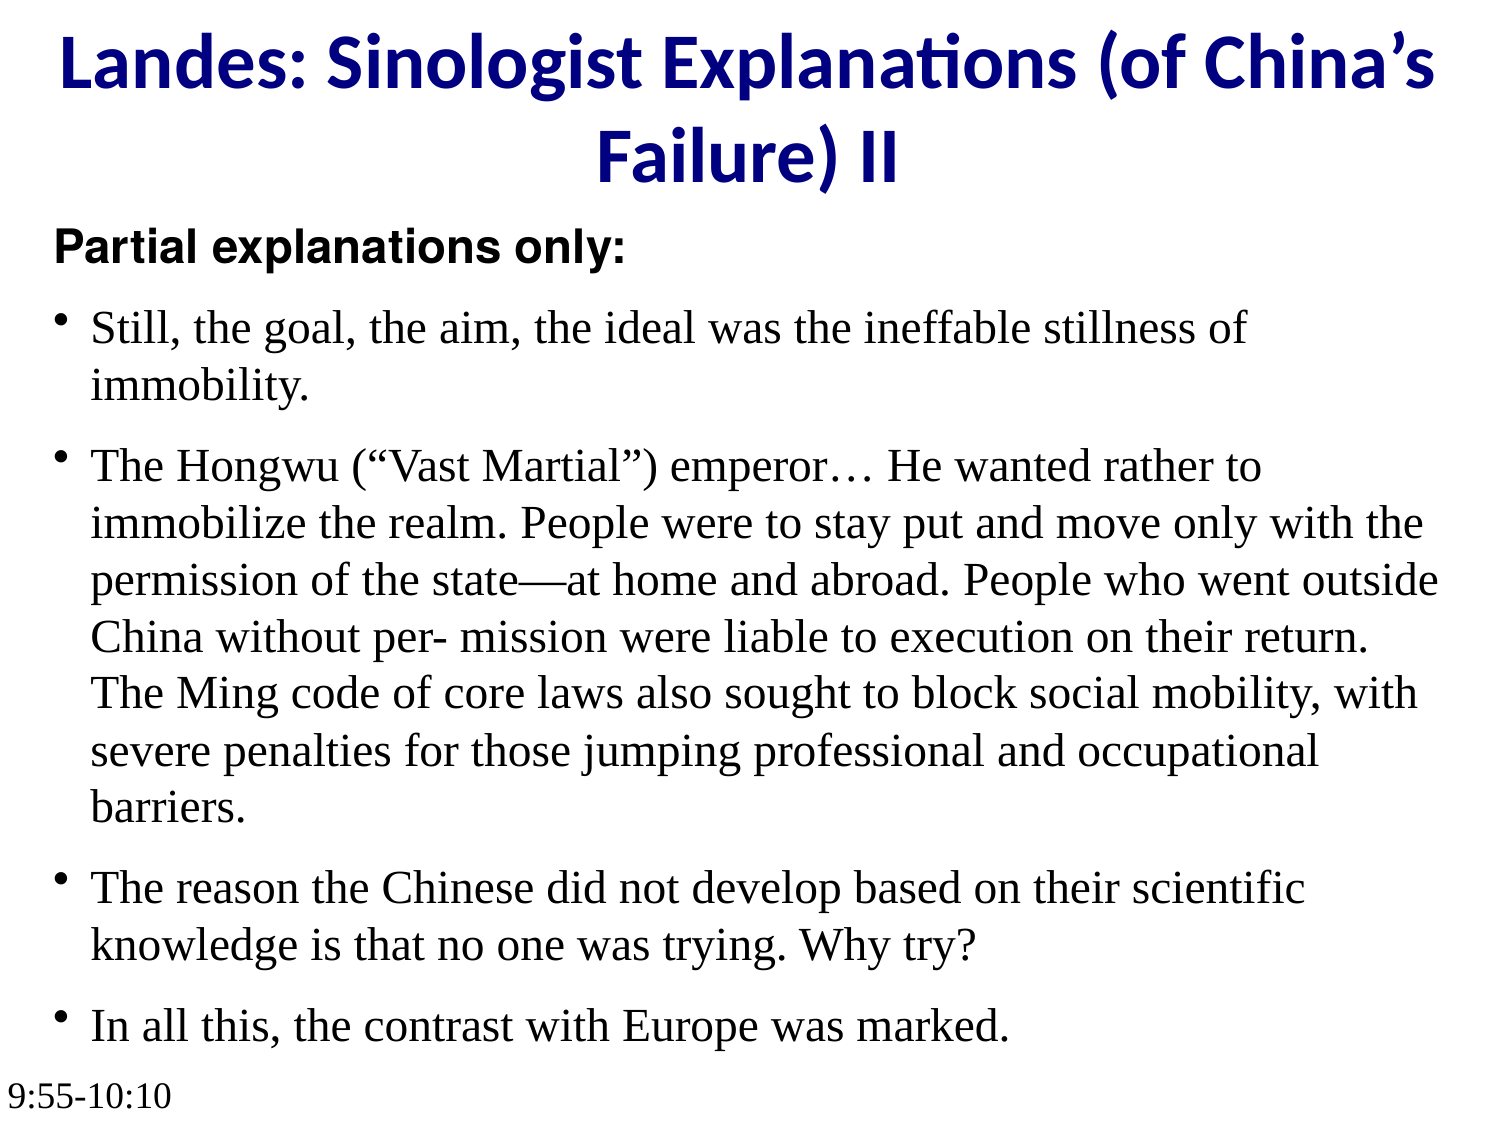

Landes: Sinologist Explanations (of China’s Failure) II
Partial explanations only:
Still, the goal, the aim, the ideal was the ineffable stillness of immobility.
The Hongwu (“Vast Martial”) emperor… He wanted rather to immobilize the realm. People were to stay put and move only with the permission of the state—at home and abroad. People who went outside China without per- mission were liable to execution on their return. The Ming code of core laws also sought to block social mobility, with severe penalties for those jumping professional and occupational barriers.
The reason the Chinese did not develop based on their scientific knowledge is that no one was trying. Why try?
In all this, the contrast with Europe was marked.
9:55-10:10